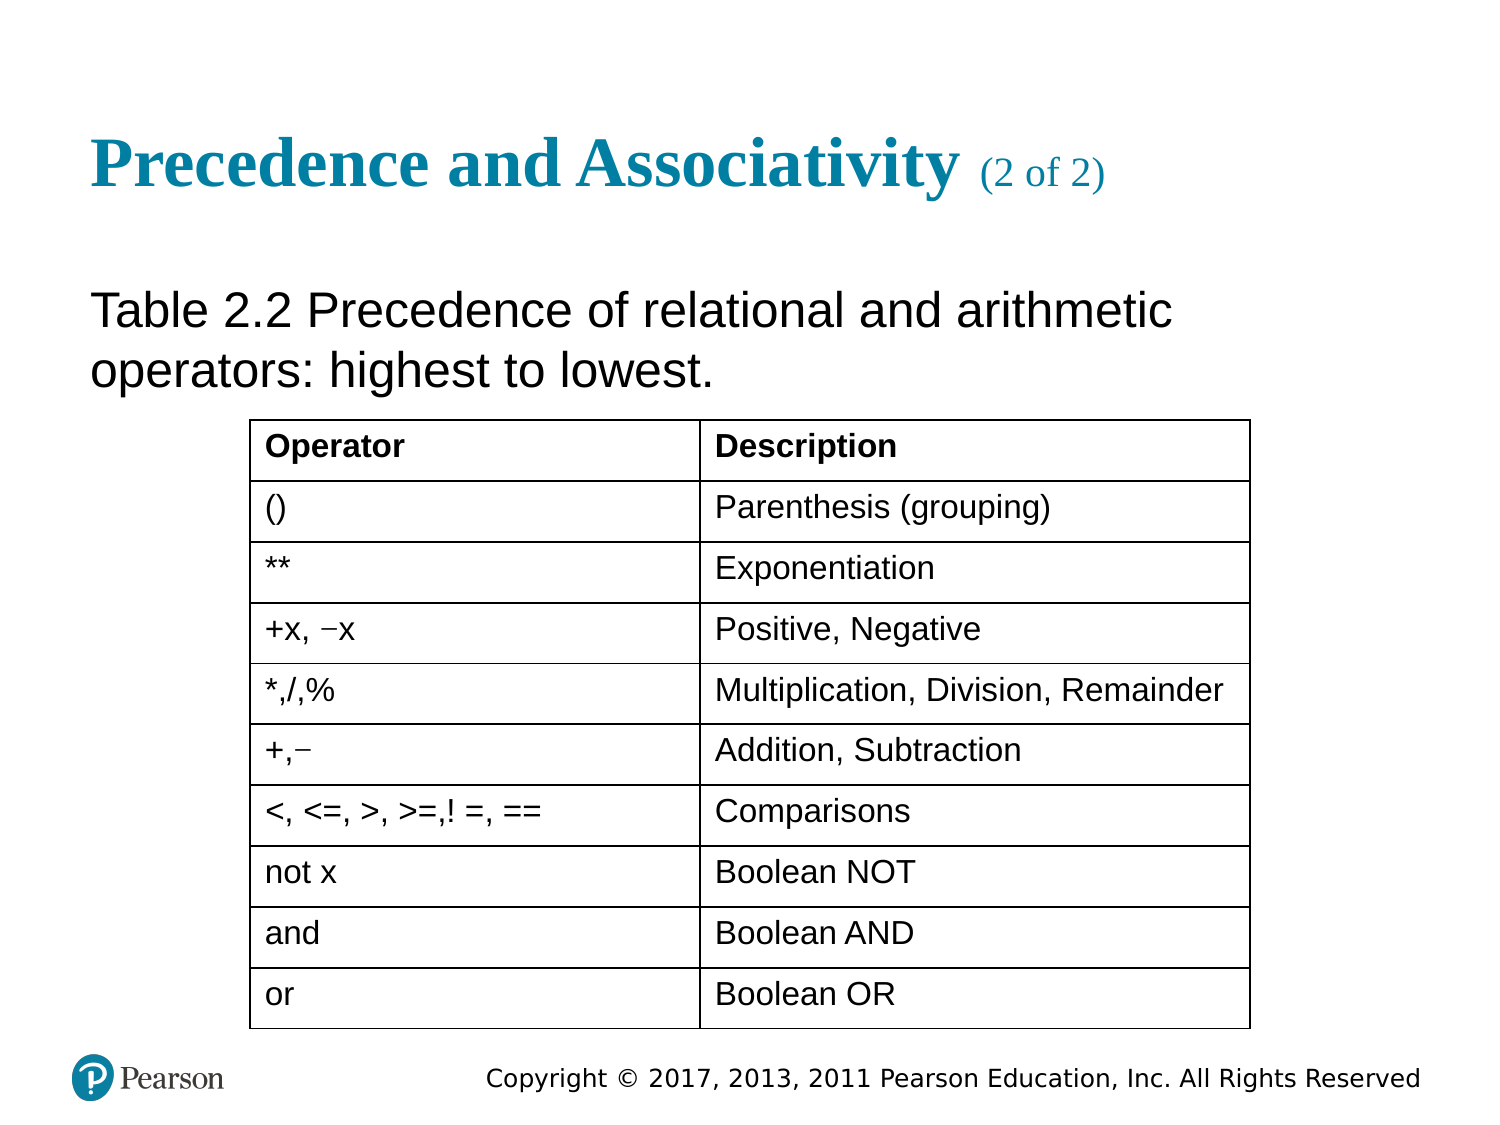

# Precedence and Associativity (2 of 2)
Table 2.2 Precedence of relational and arithmetic operators: highest to lowest.
| Operator | Description |
| --- | --- |
| () | Parenthesis (grouping) |
| \*\* | Exponentiation |
| +x, −x | Positive, Negative |
| \*,/,% | Multiplication, Division, Remainder |
| +,− | Addition, Subtraction |
| <, <=, >, >=,! =, == | Comparisons |
| not x | Boolean NOT |
| and | Boolean AND |
| or | Boolean OR |